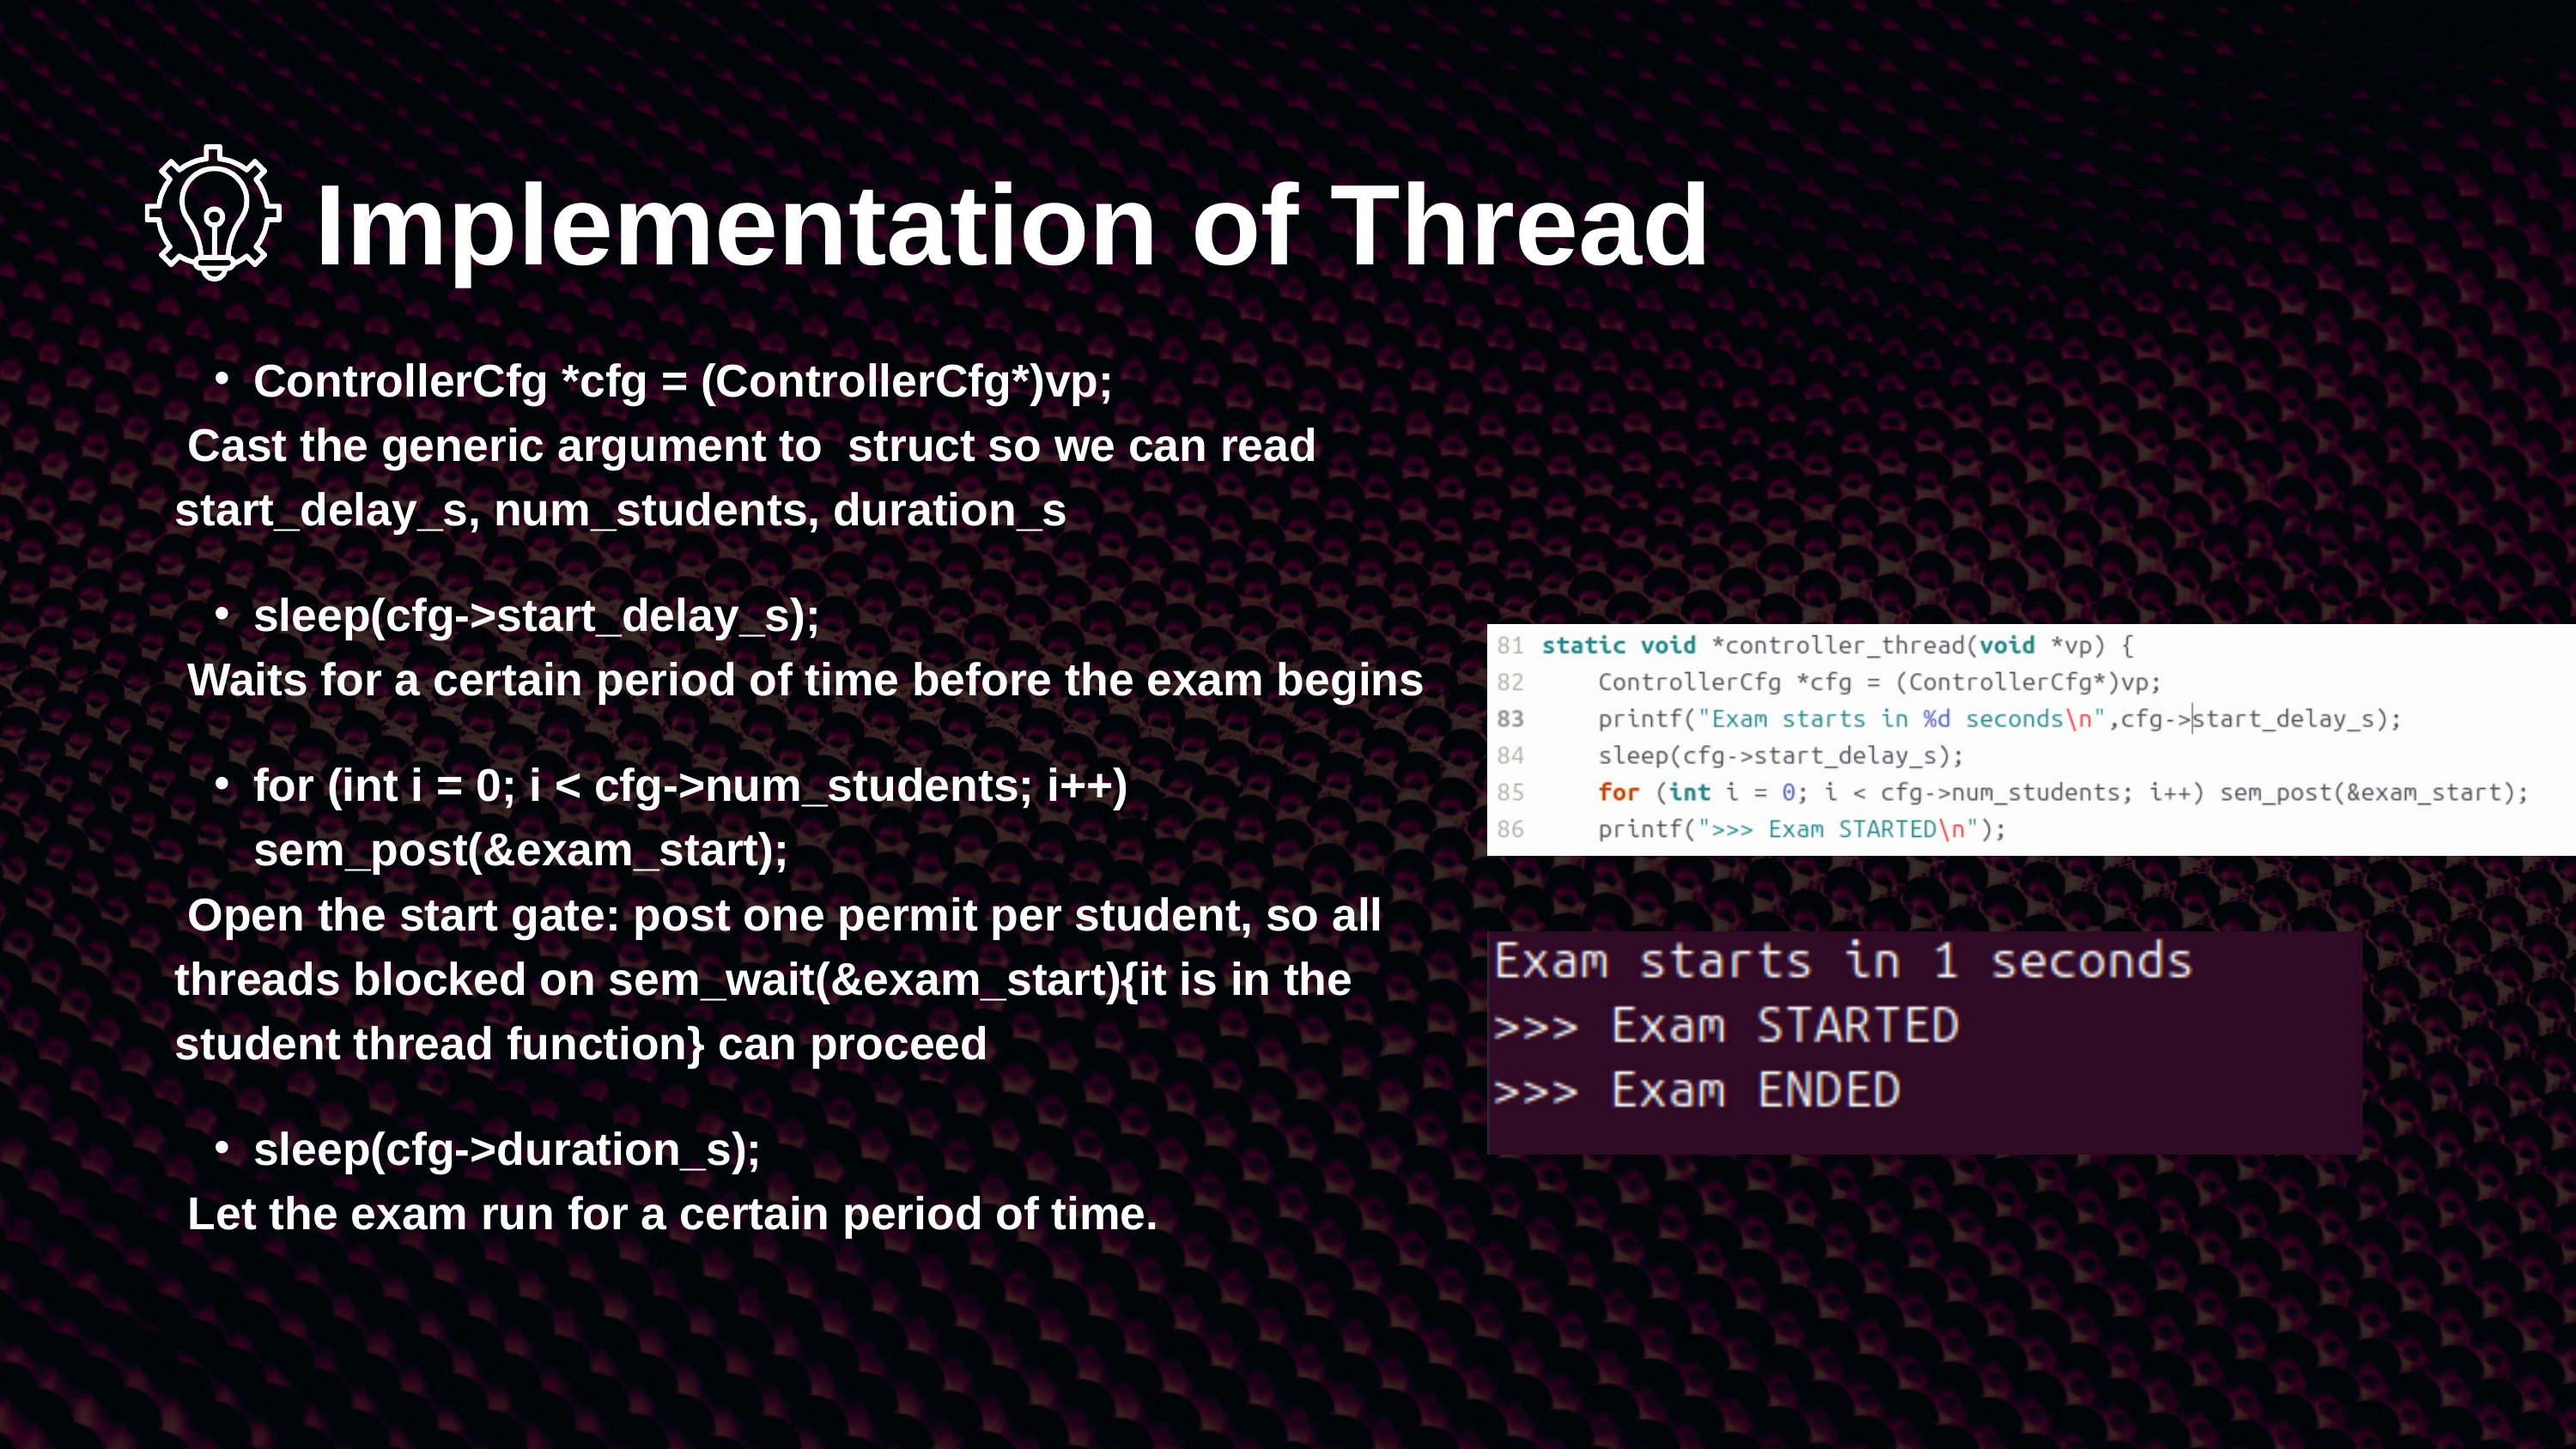

Implementation of Thread

ControllerCfg *cfg = (ControllerCfg*)vp;
 Cast the generic argument to  struct so we can read start_delay_s, num_students, duration_s

sleep(cfg->start_delay_s);
 Waits for a certain period of time before the exam begins

for (int i = 0; i < cfg->num_students; i++) sem_post(&exam_start);
 Open the start gate: post one permit per student, so all threads blocked on sem_wait(&exam_start){it is in the student thread function} can proceed

sleep(cfg->duration_s);
 Let the exam run for a certain period of time.